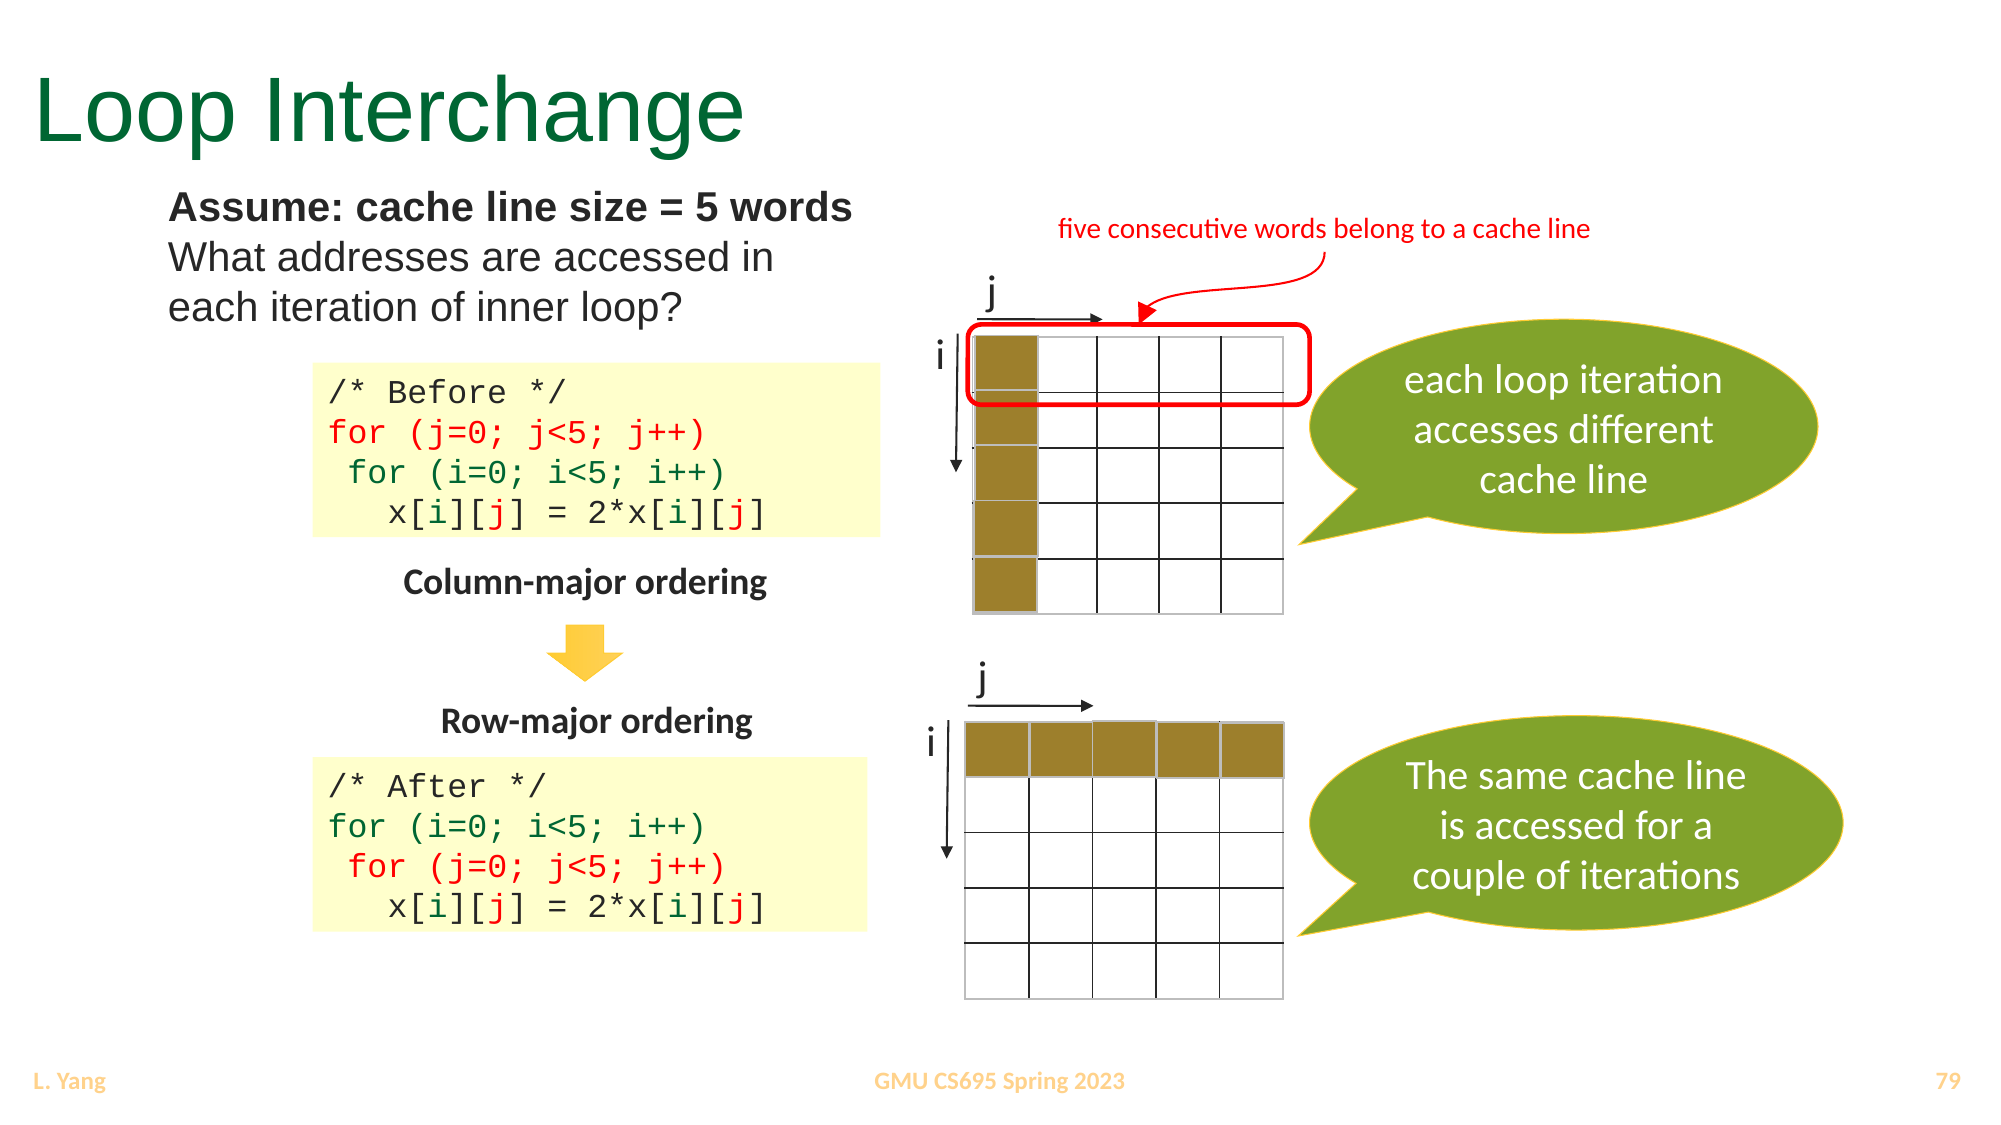

# Loop Interchange
Assume: cache line size = 5 words
What addresses are accessed in each iteration of inner loop?

five consecutive words belong to a cache line
j
each loop iteration accesses different cache line
i

|  |
| --- |
|  |  |  |  |  |
| --- | --- | --- | --- | --- |
|  |  |  |  |  |
|  |  |  |  |  |
|  |  |  |  |  |
|  |  |  |  |  |
/* Before */
for (j=0; j<5; j++)
 for (i=0; i<5; i++)
   x[i][j] = 2*x[i][j]
|  |
| --- |
|  |
| --- |
|  |
| --- |
Column-major ordering
|  |
| --- |

j
Row-major ordering
i
The same cache line is accessed for a couple of iterations
|  |
| --- |
|  |
| --- |
|  |  |  |  |  |
| --- | --- | --- | --- | --- |
|  |  |  |  |  |
|  |  |  |  |  |
|  |  |  |  |  |
|  |  |  |  |  |
|  |
| --- |
|  |
| --- |
|  |
| --- |
/* After */
for (i=0; i<5; i++)
 for (j=0; j<5; j++)
   x[i][j] = 2*x[i][j]
79
GMU CS695 Spring 2023
L. Yang